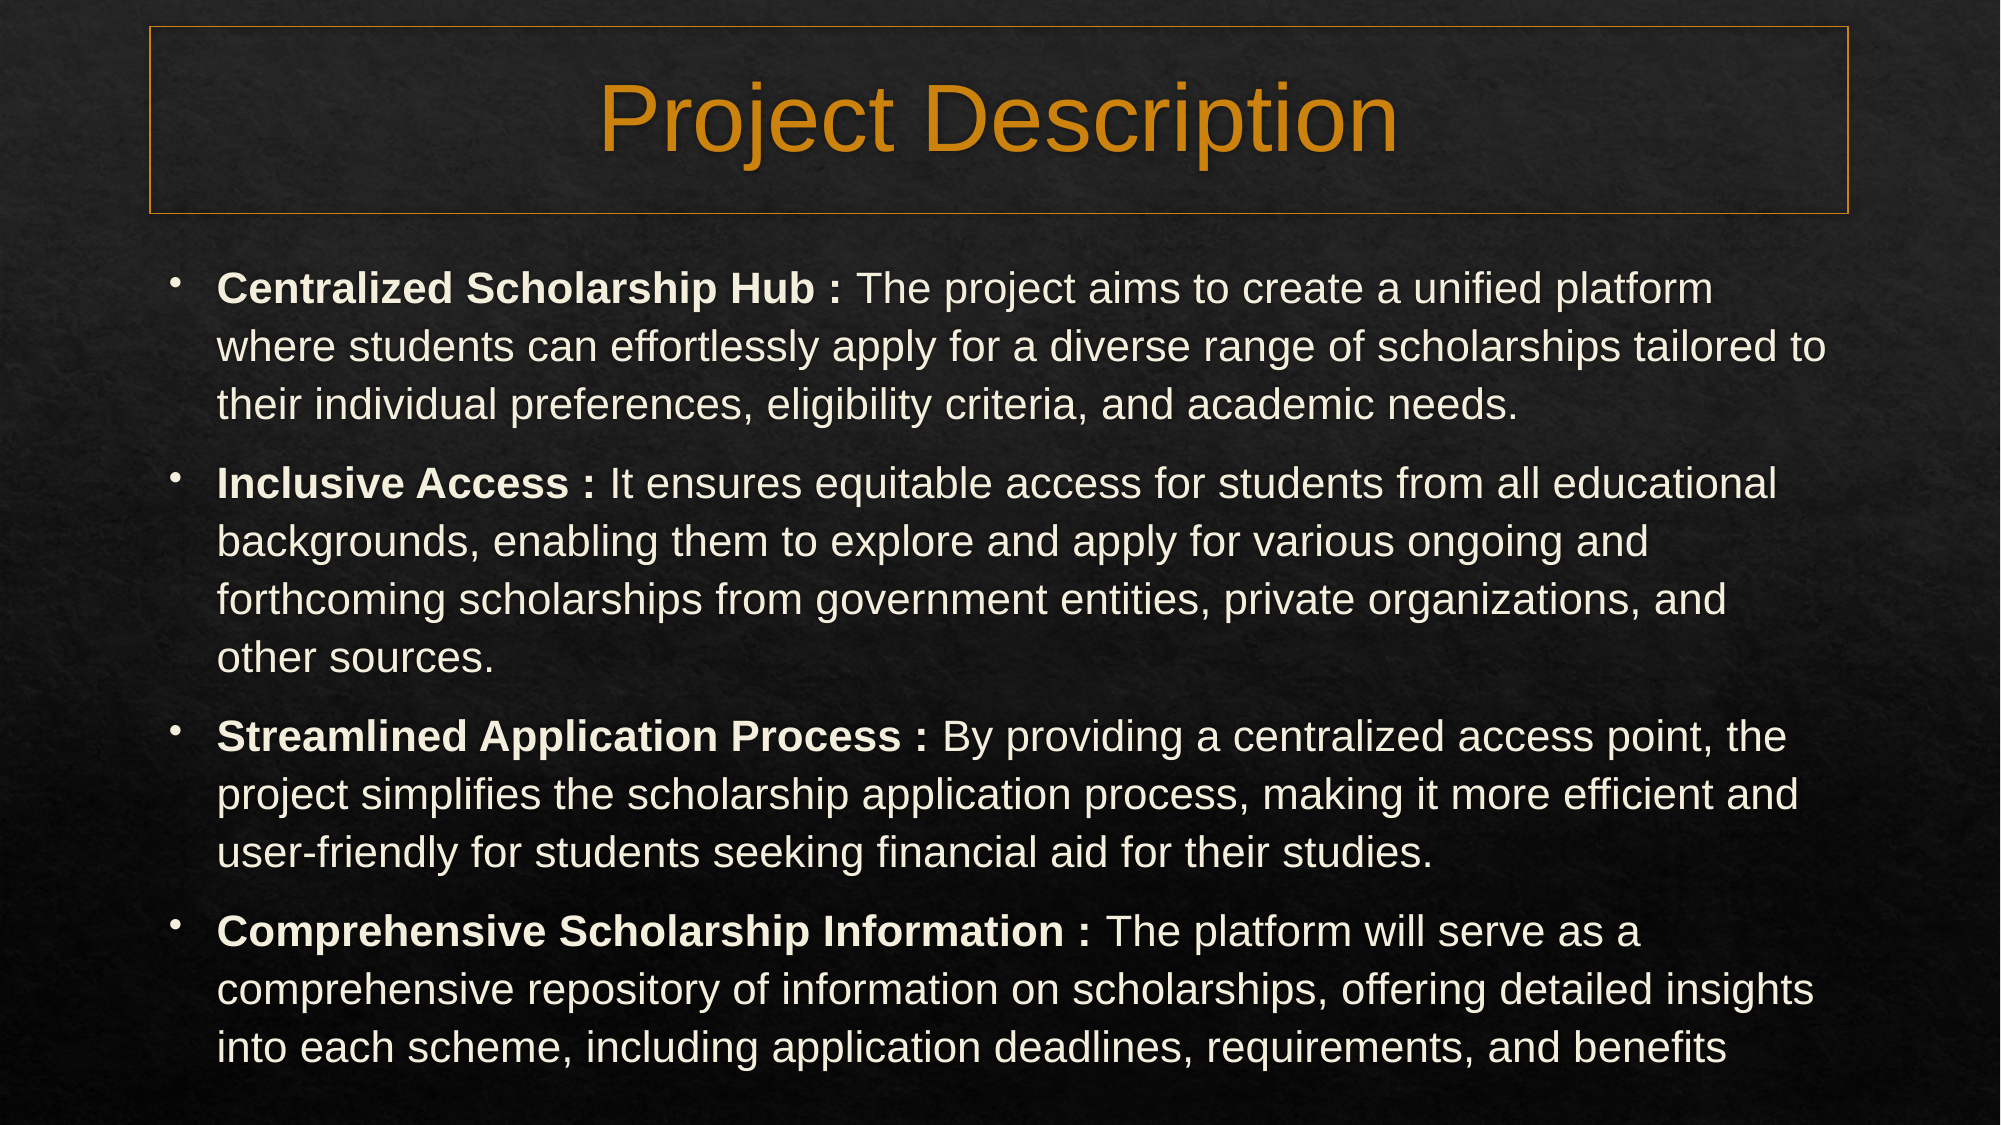

# Project Description
Centralized Scholarship Hub : The project aims to create a unified platform where students can effortlessly apply for a diverse range of scholarships tailored to their individual preferences, eligibility criteria, and academic needs.
Inclusive Access : It ensures equitable access for students from all educational backgrounds, enabling them to explore and apply for various ongoing and forthcoming scholarships from government entities, private organizations, and other sources.
Streamlined Application Process : By providing a centralized access point, the project simplifies the scholarship application process, making it more efficient and user-friendly for students seeking financial aid for their studies.
Comprehensive Scholarship Information : The platform will serve as a comprehensive repository of information on scholarships, offering detailed insights into each scheme, including application deadlines, requirements, and benefits